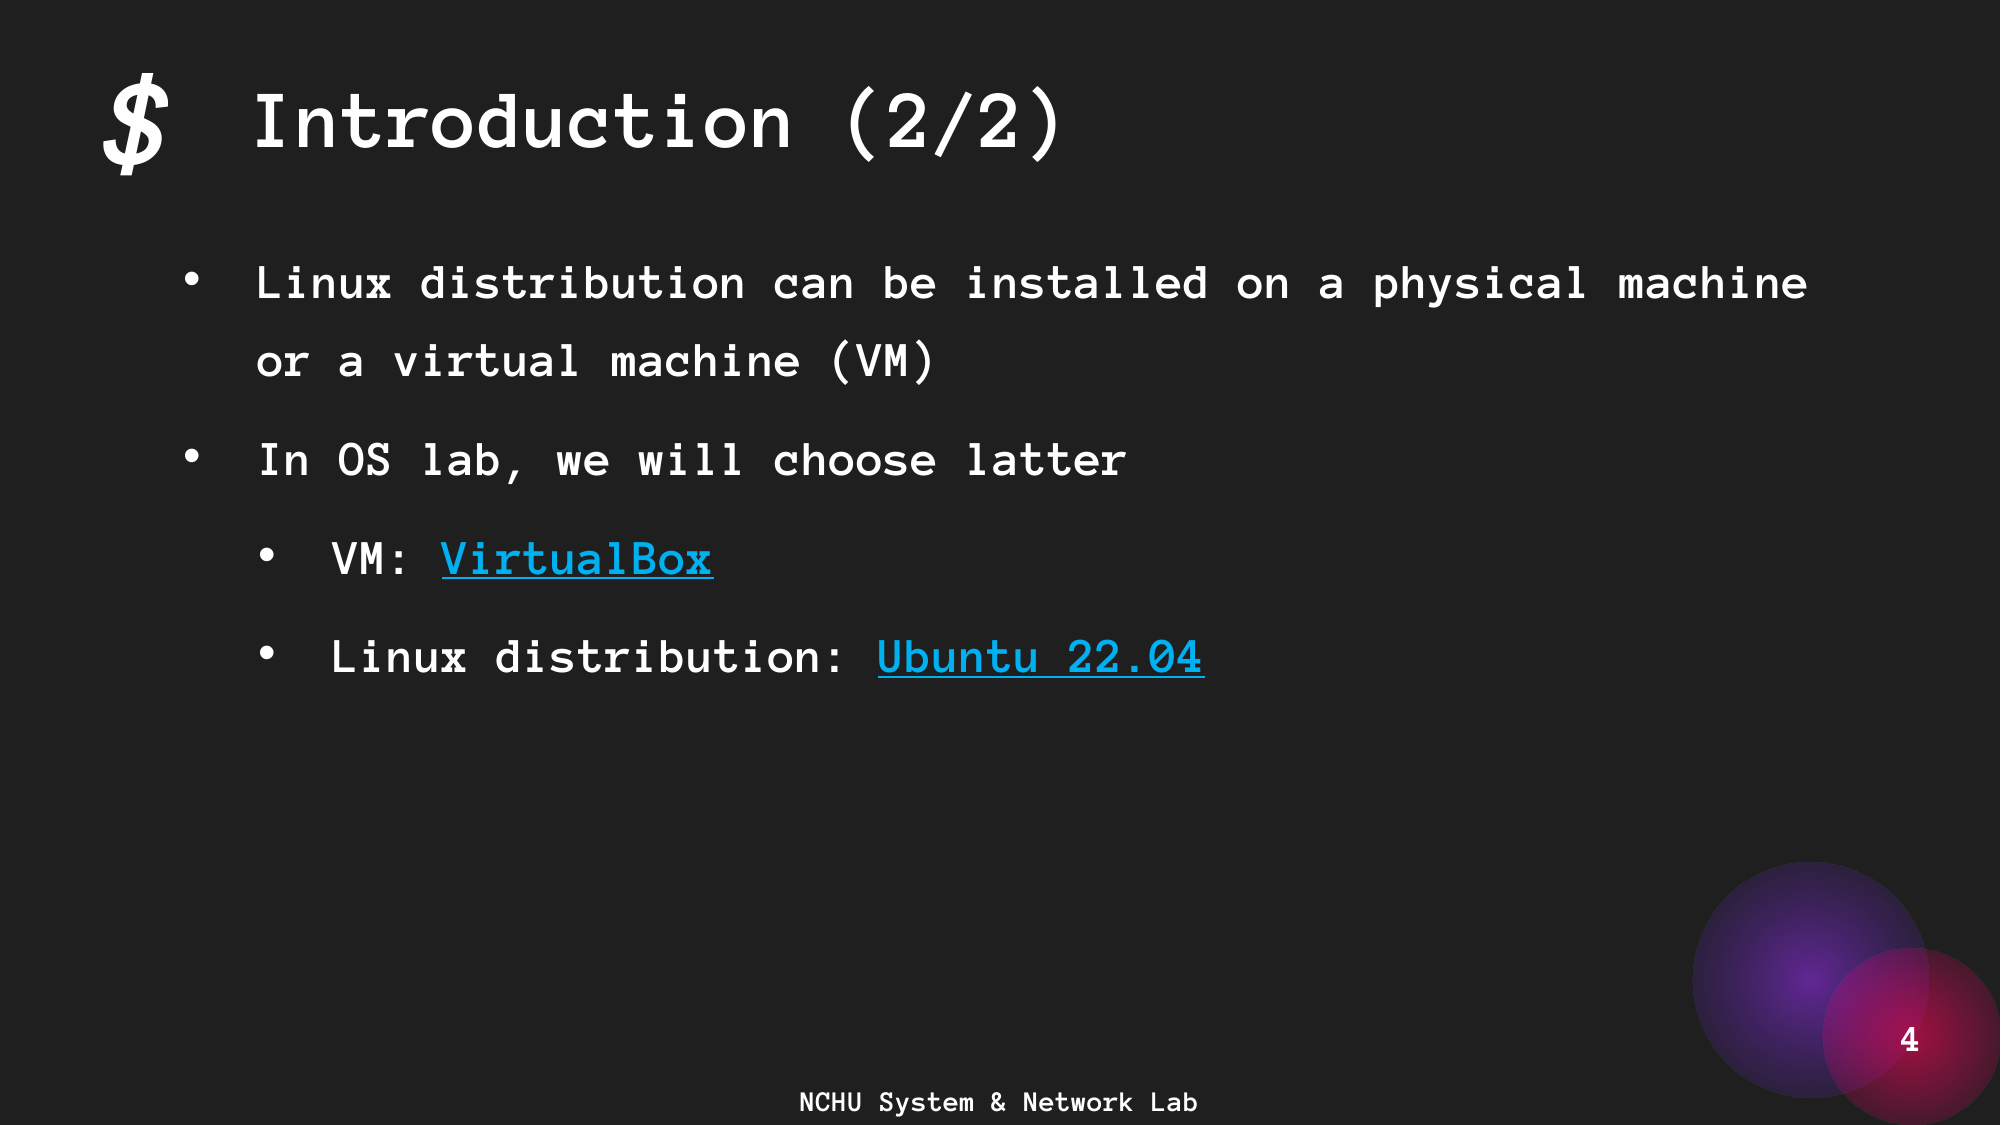

$
Introduction (2/2)
Linux distribution can be installed on a physical machine or a virtual machine (VM)
In OS lab, we will choose latter
VM: VirtualBox
Linux distribution: Ubuntu 22.04

4
NCHU System & Network Lab